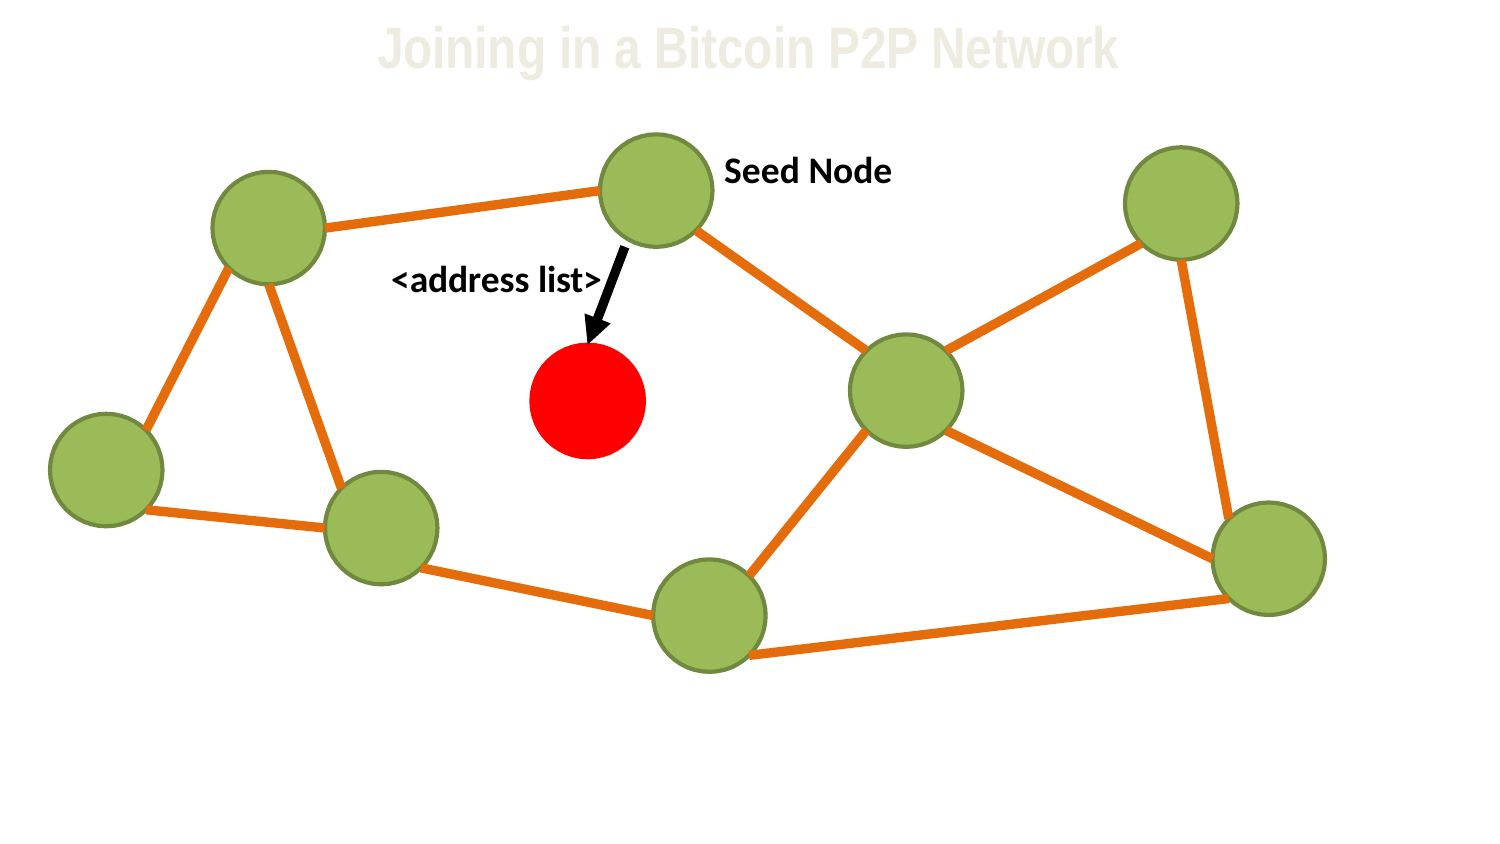

# Joining in a Bitcoin P2P Network

Seed Node

<address list>